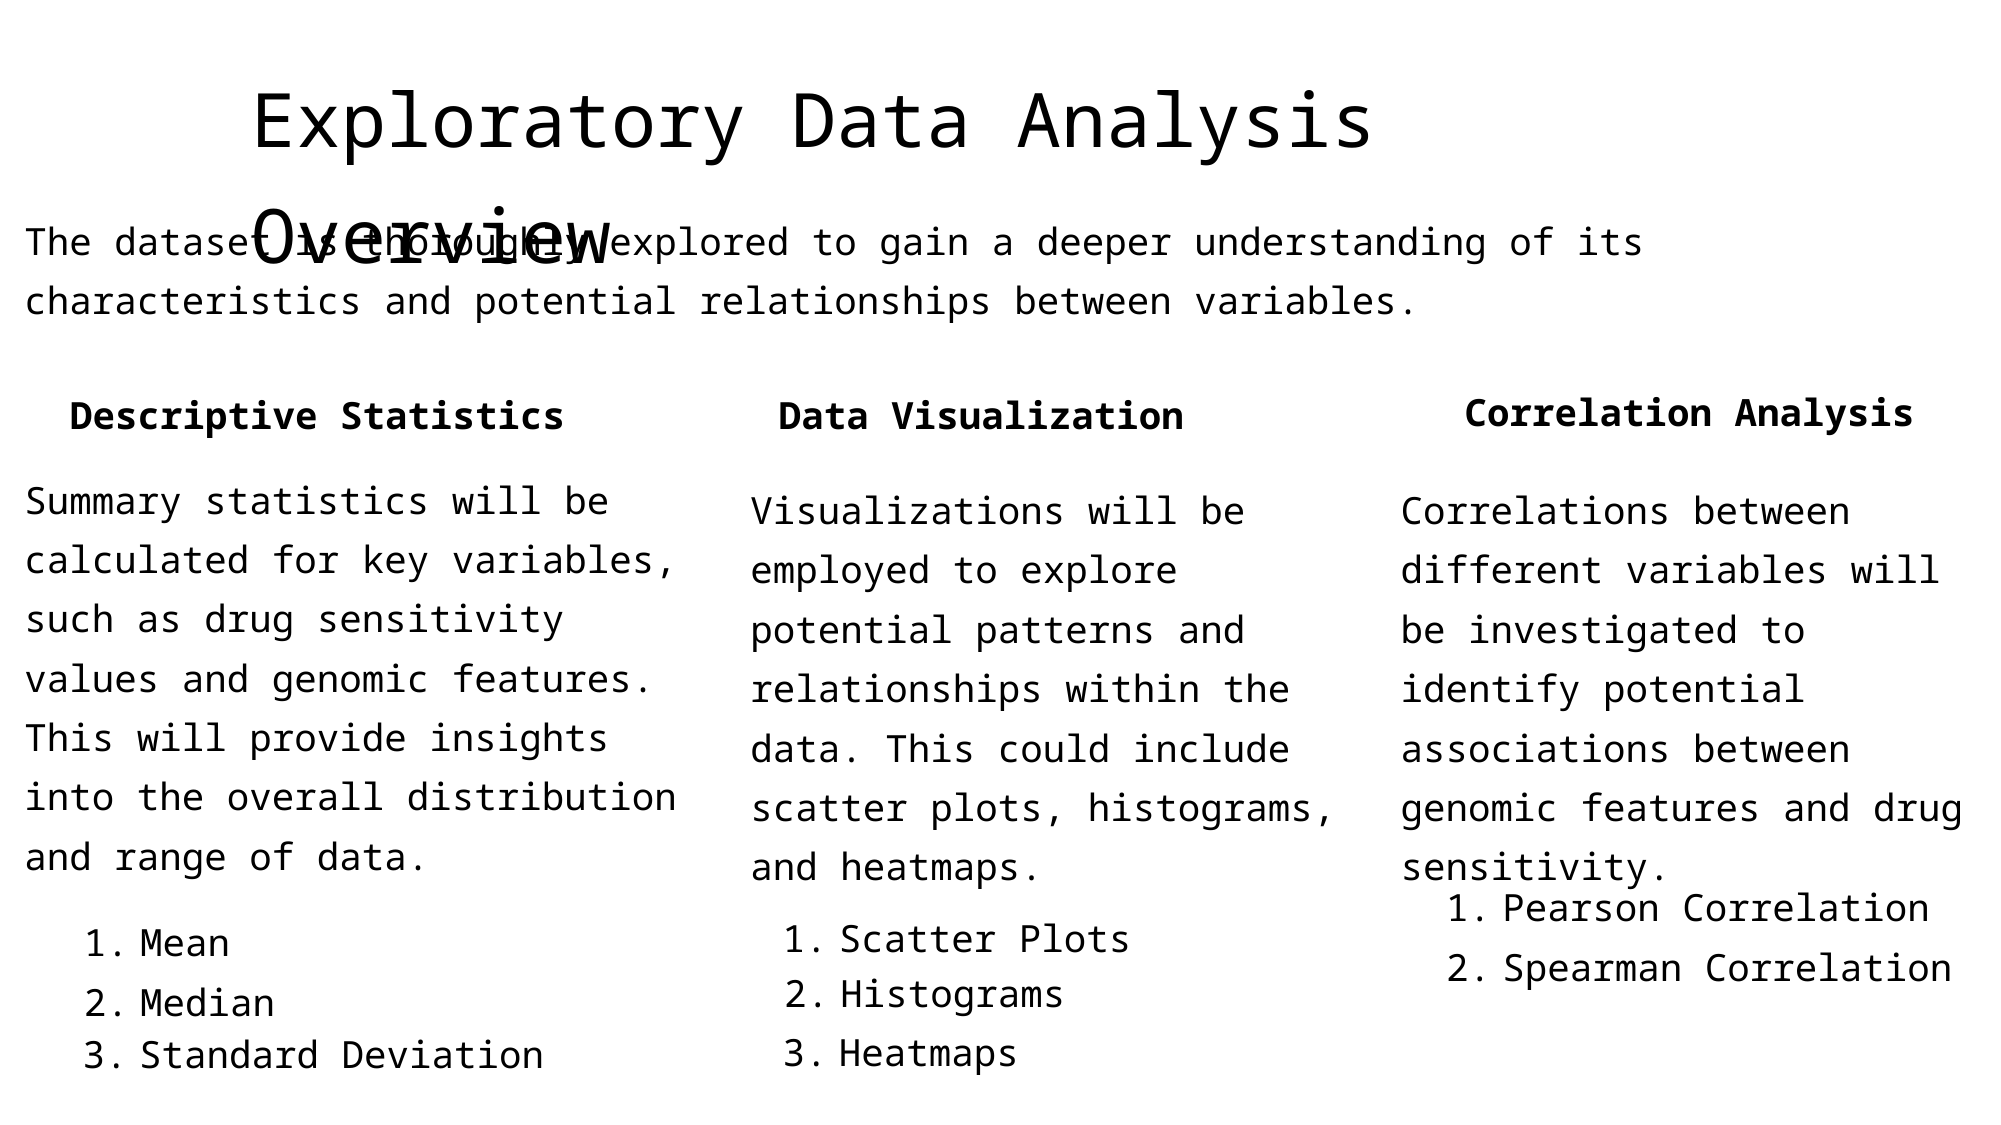

Exploratory Data Analysis Overview
The dataset is thoroughly explored to gain a deeper understanding of its characteristics and potential relationships between variables.
Correlation Analysis
Descriptive Statistics
Data Visualization
Summary statistics will be calculated for key variables, such as drug sensitivity values and genomic features. This will provide insights into the overall distribution and range of data.
Correlations between different variables will be investigated to identify potential associations between genomic features and drug sensitivity.
Visualizations will be employed to explore potential patterns and relationships within the data. This could include scatter plots, histograms, and heatmaps.
Pearson Correlation
Scatter Plots
Mean
Spearman Correlation
Histograms
Median
Heatmaps
Standard Deviation